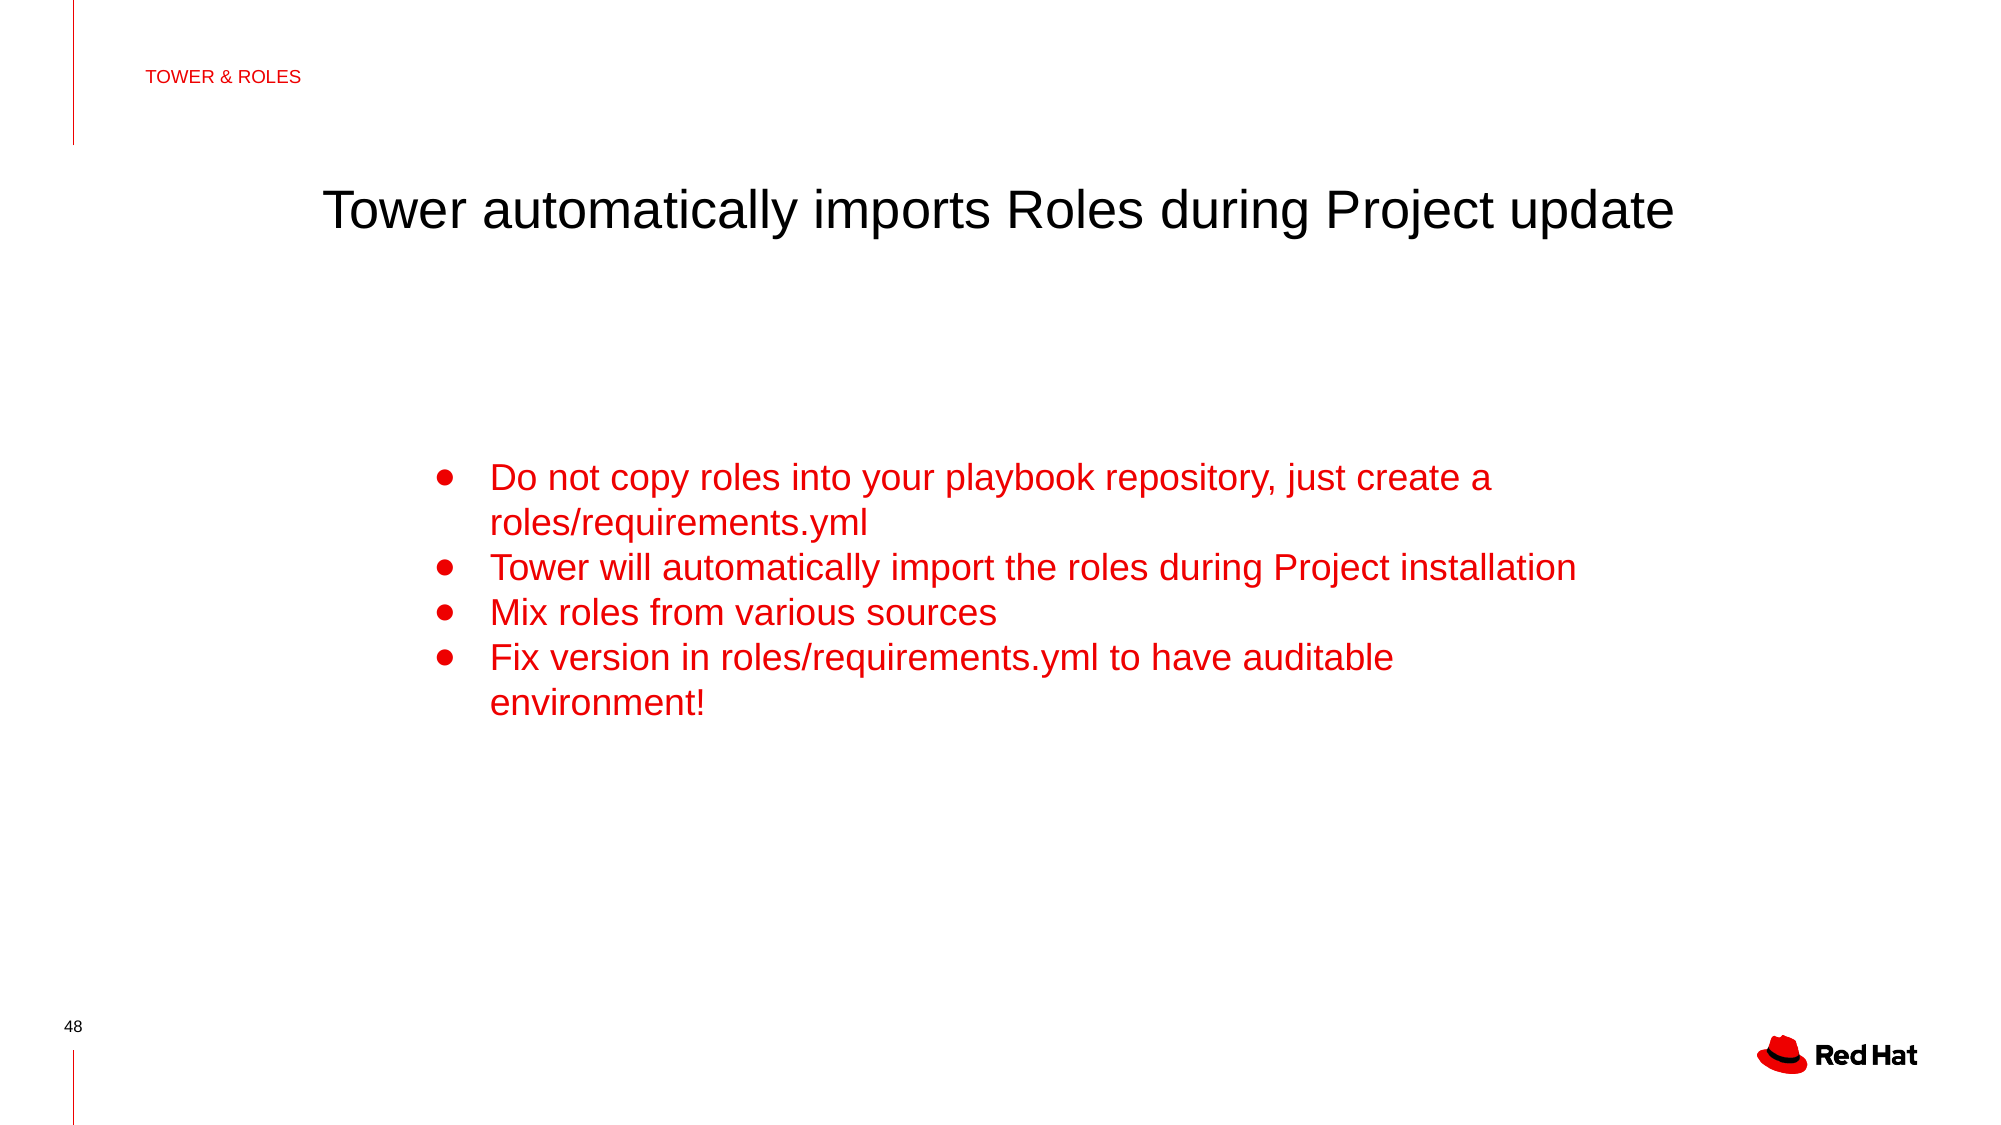

TOWER & ROLES
# Tower automatically imports Roles during Project update
Do not copy roles into your playbook repository, just create a roles/requirements.yml
Tower will automatically import the roles during Project installation
Mix roles from various sources
Fix version in roles/requirements.yml to have auditable environment!

48